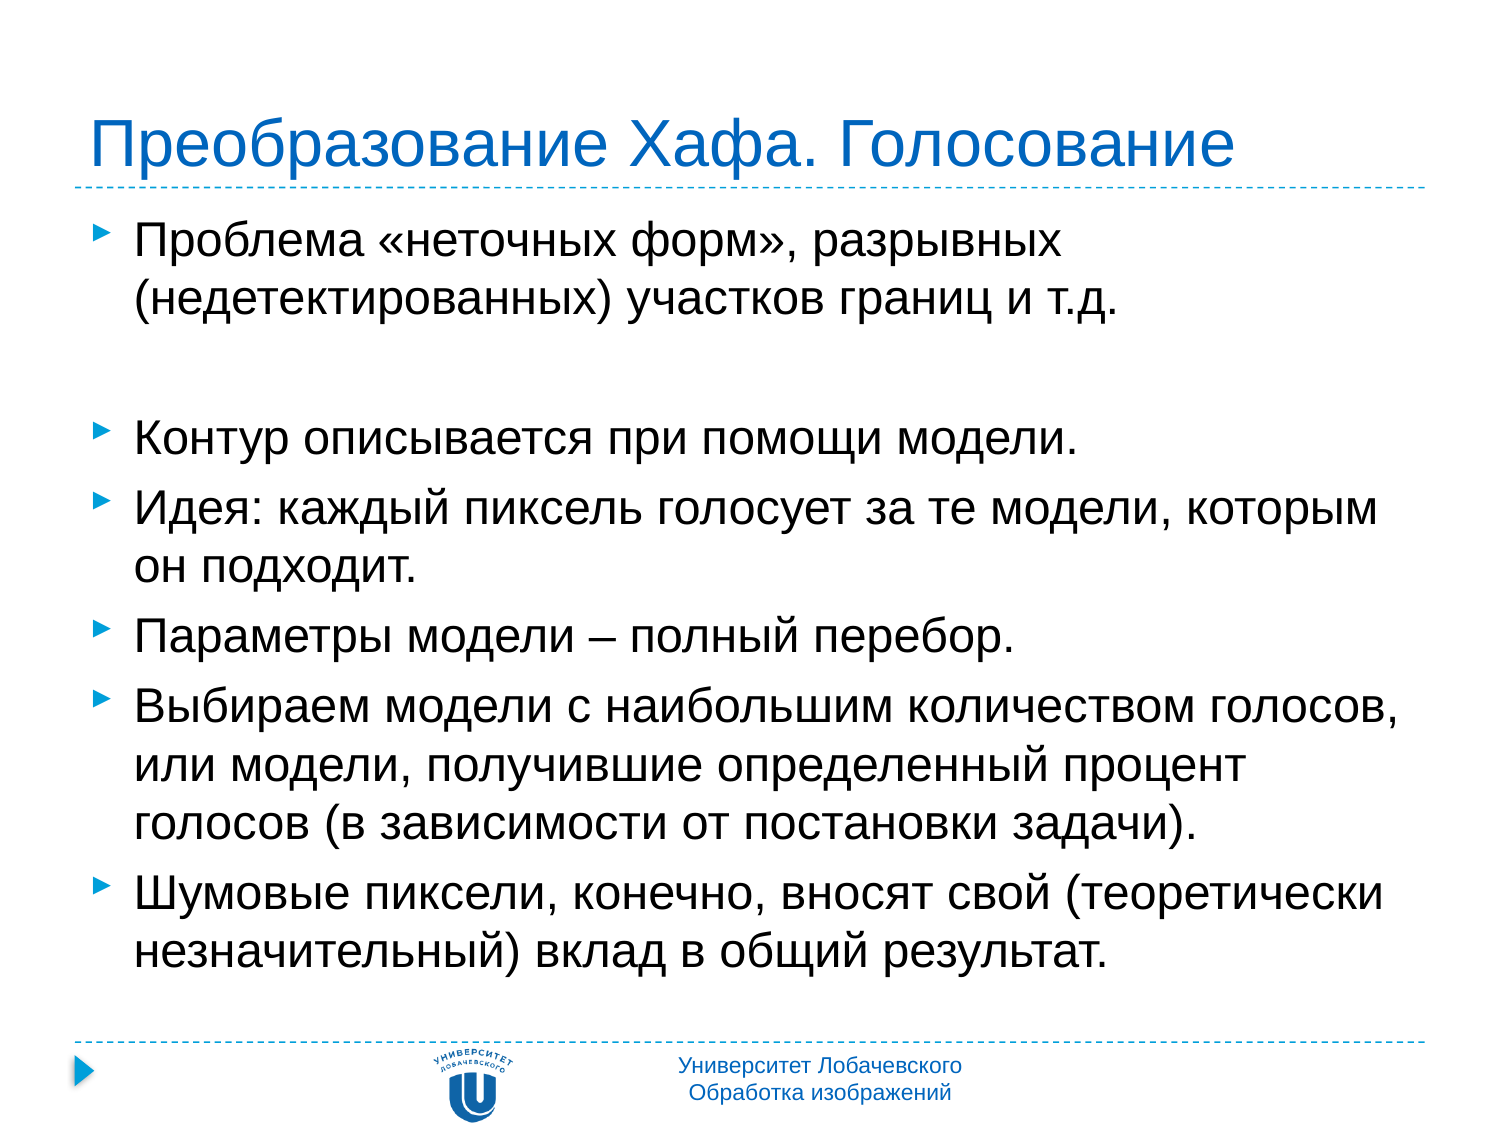

# Преобразование Хафа. Голосование
Проблема «неточных форм», разрывных (недетектированных) участков границ и т.д.

Контур описывается при помощи модели.
Идея: каждый пиксель голосует за те модели, которым он подходит.
Параметры модели – полный перебор.
Выбираем модели с наибольшим количеством голосов, или модели, получившие определенный процент голосов (в зависимости от постановки задачи).
Шумовые пиксели, конечно, вносят свой (теоретически незначительный) вклад в общий результат.

248
Университет Лобачевского
Обработка изображений